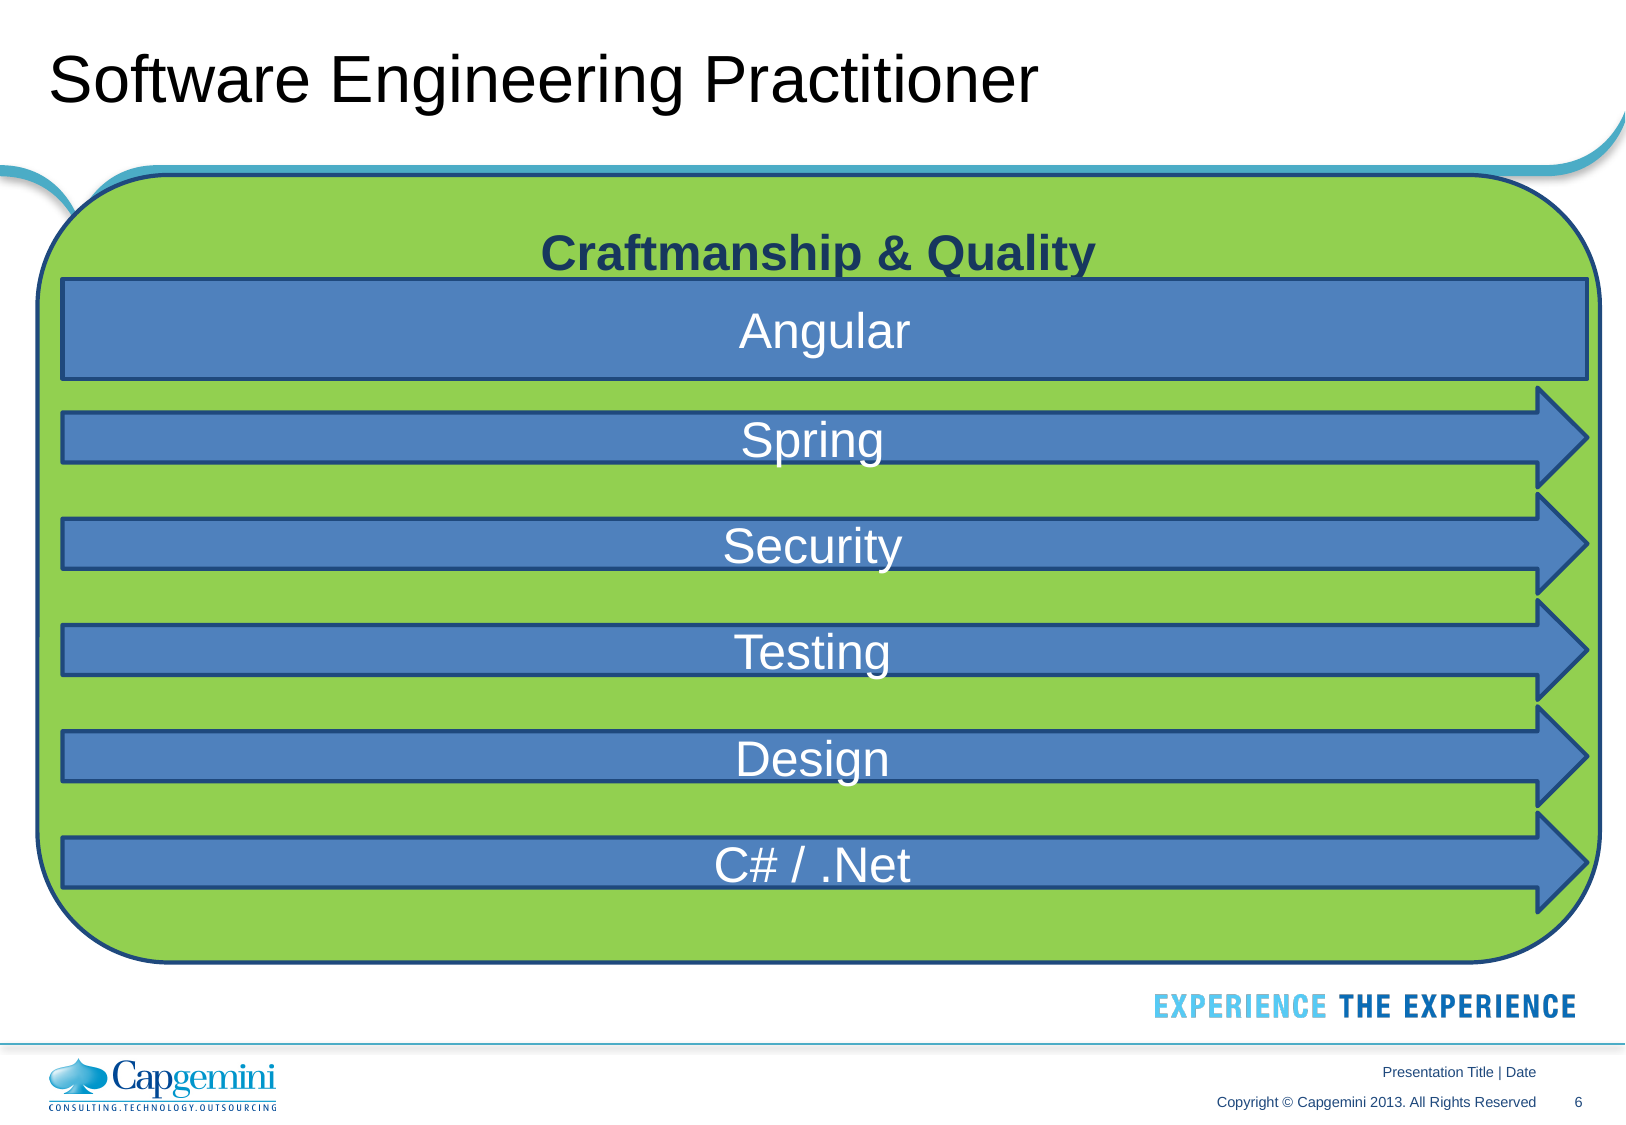

# Software Engineering Practitioner
Craftmanship & Quality
Angular
Spring
Security
Testing
Design
C# / .Net